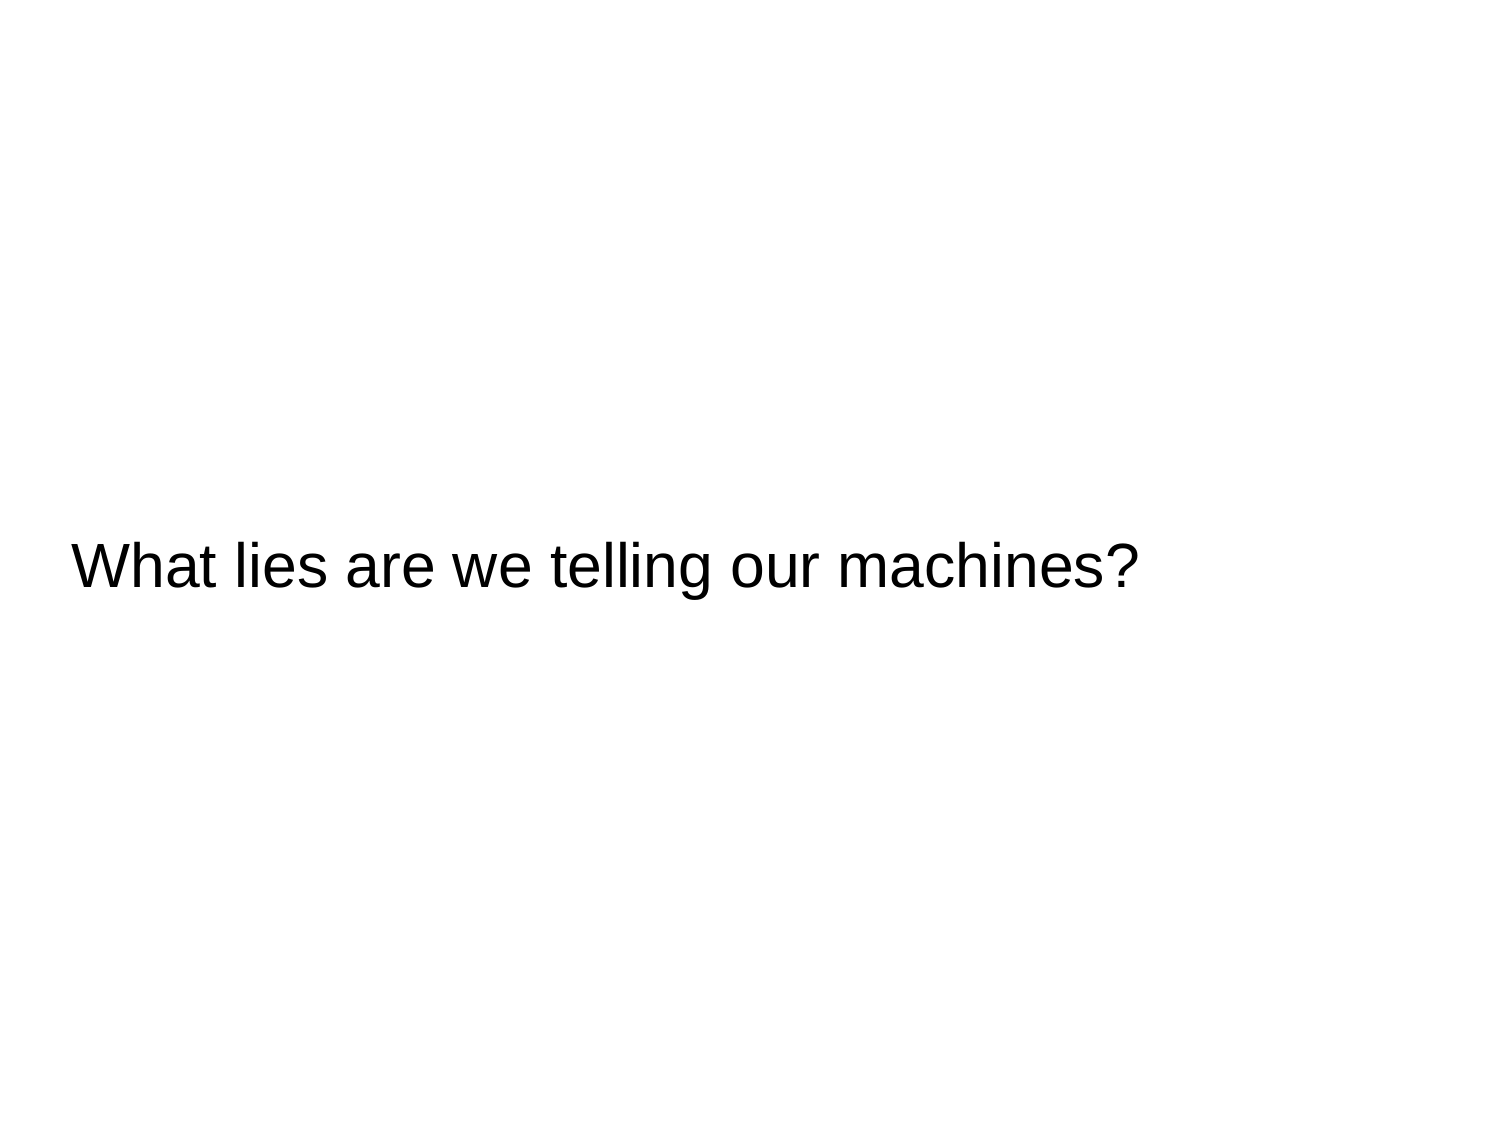

# What lies are we telling our machines?